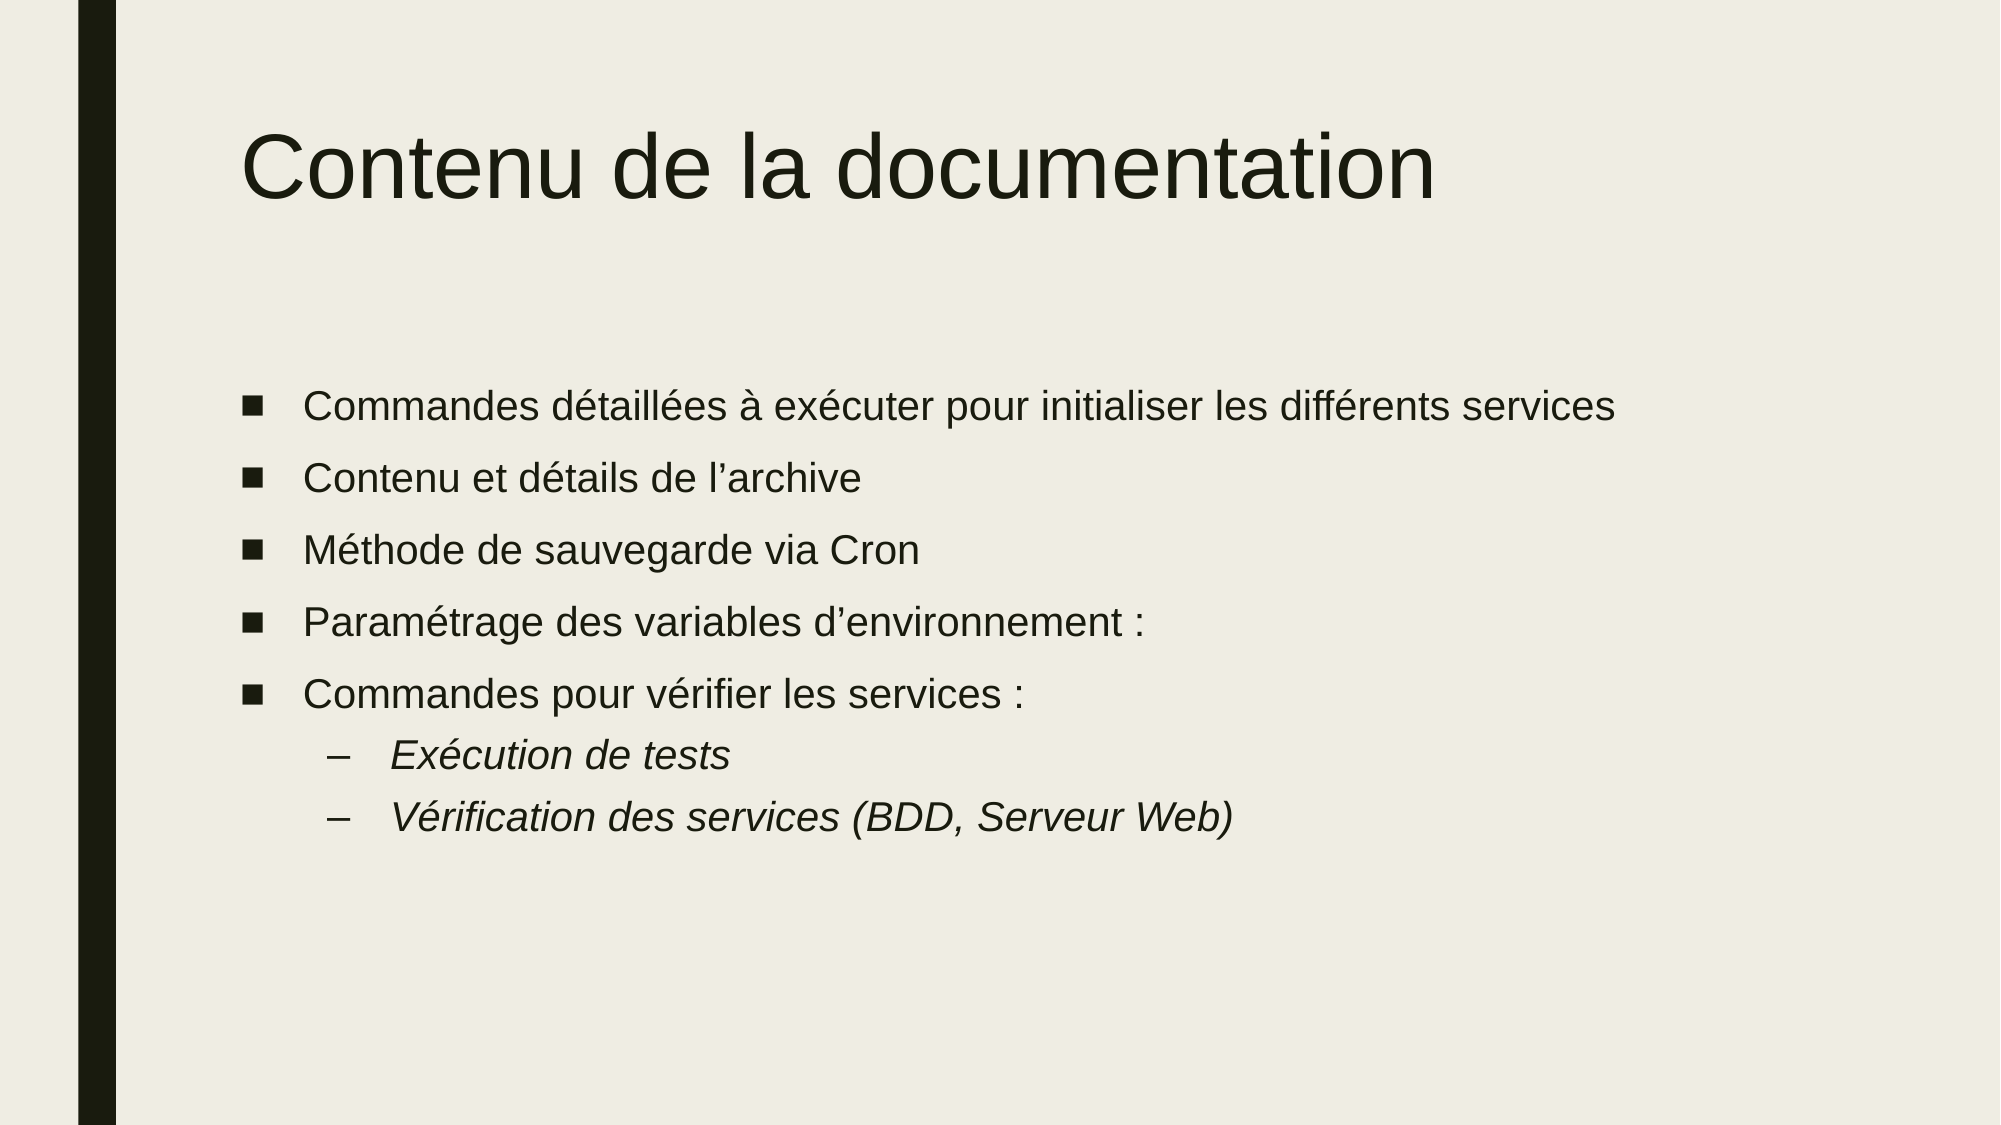

# Contenu de la documentation
Commandes détaillées à exécuter pour initialiser les différents services
Contenu et détails de l’archive
Méthode de sauvegarde via Cron
Paramétrage des variables d’environnement :
Commandes pour vérifier les services :
Exécution de tests
Vérification des services (BDD, Serveur Web)